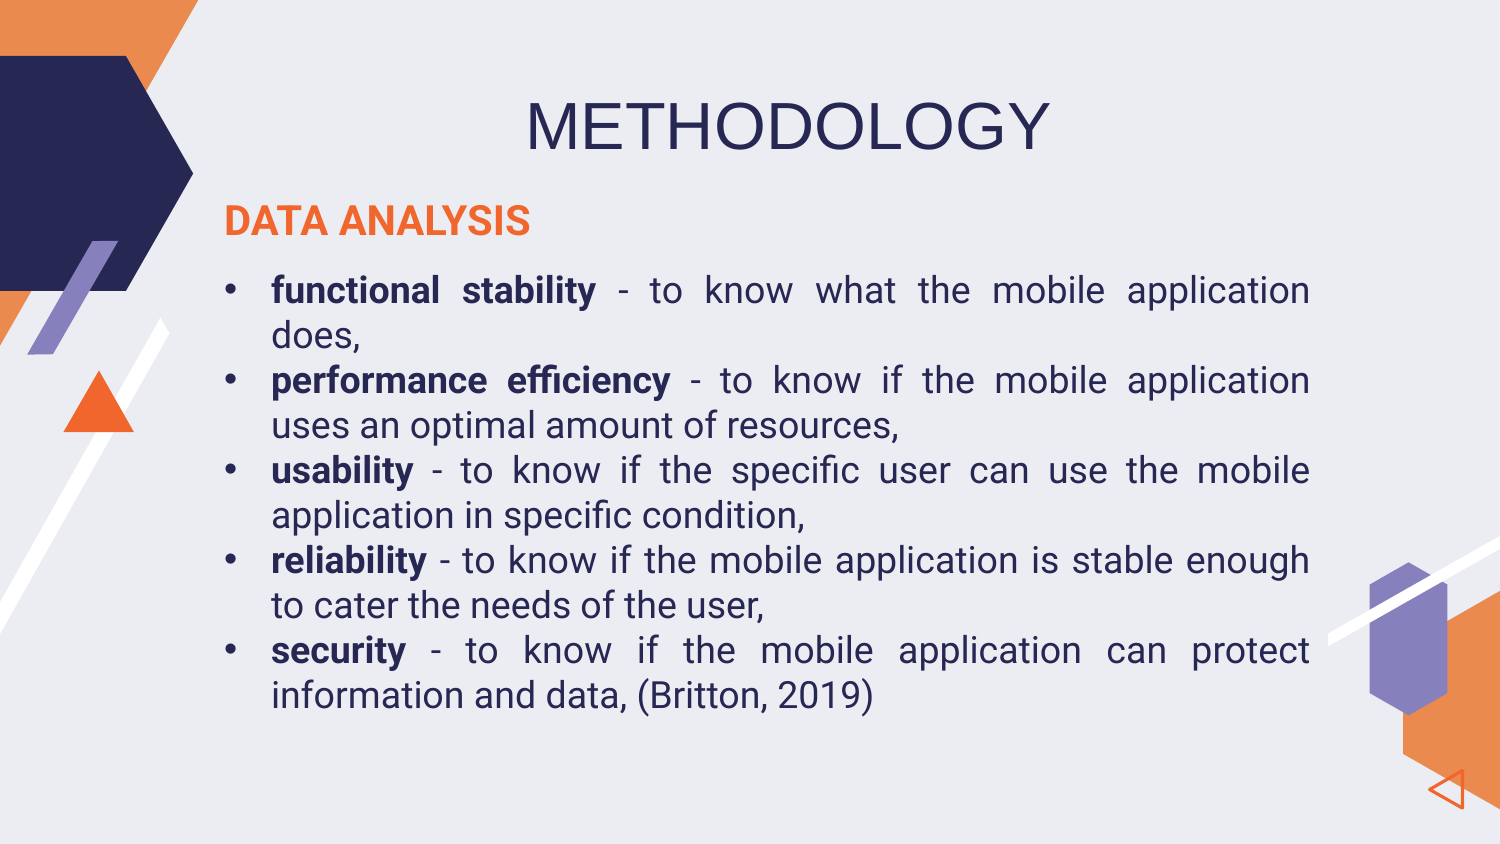

METHODOLOGY
DATA ANALYSIS

functional stability - to know what the mobile application does,
performance efficiency - to know if the mobile application uses an optimal amount of resources,
usability - to know if the specific user can use the mobile application in specific condition,
reliability - to know if the mobile application is stable enough to cater the needs of the user,
security - to know if the mobile application can protect information and data, (Britton, 2019)